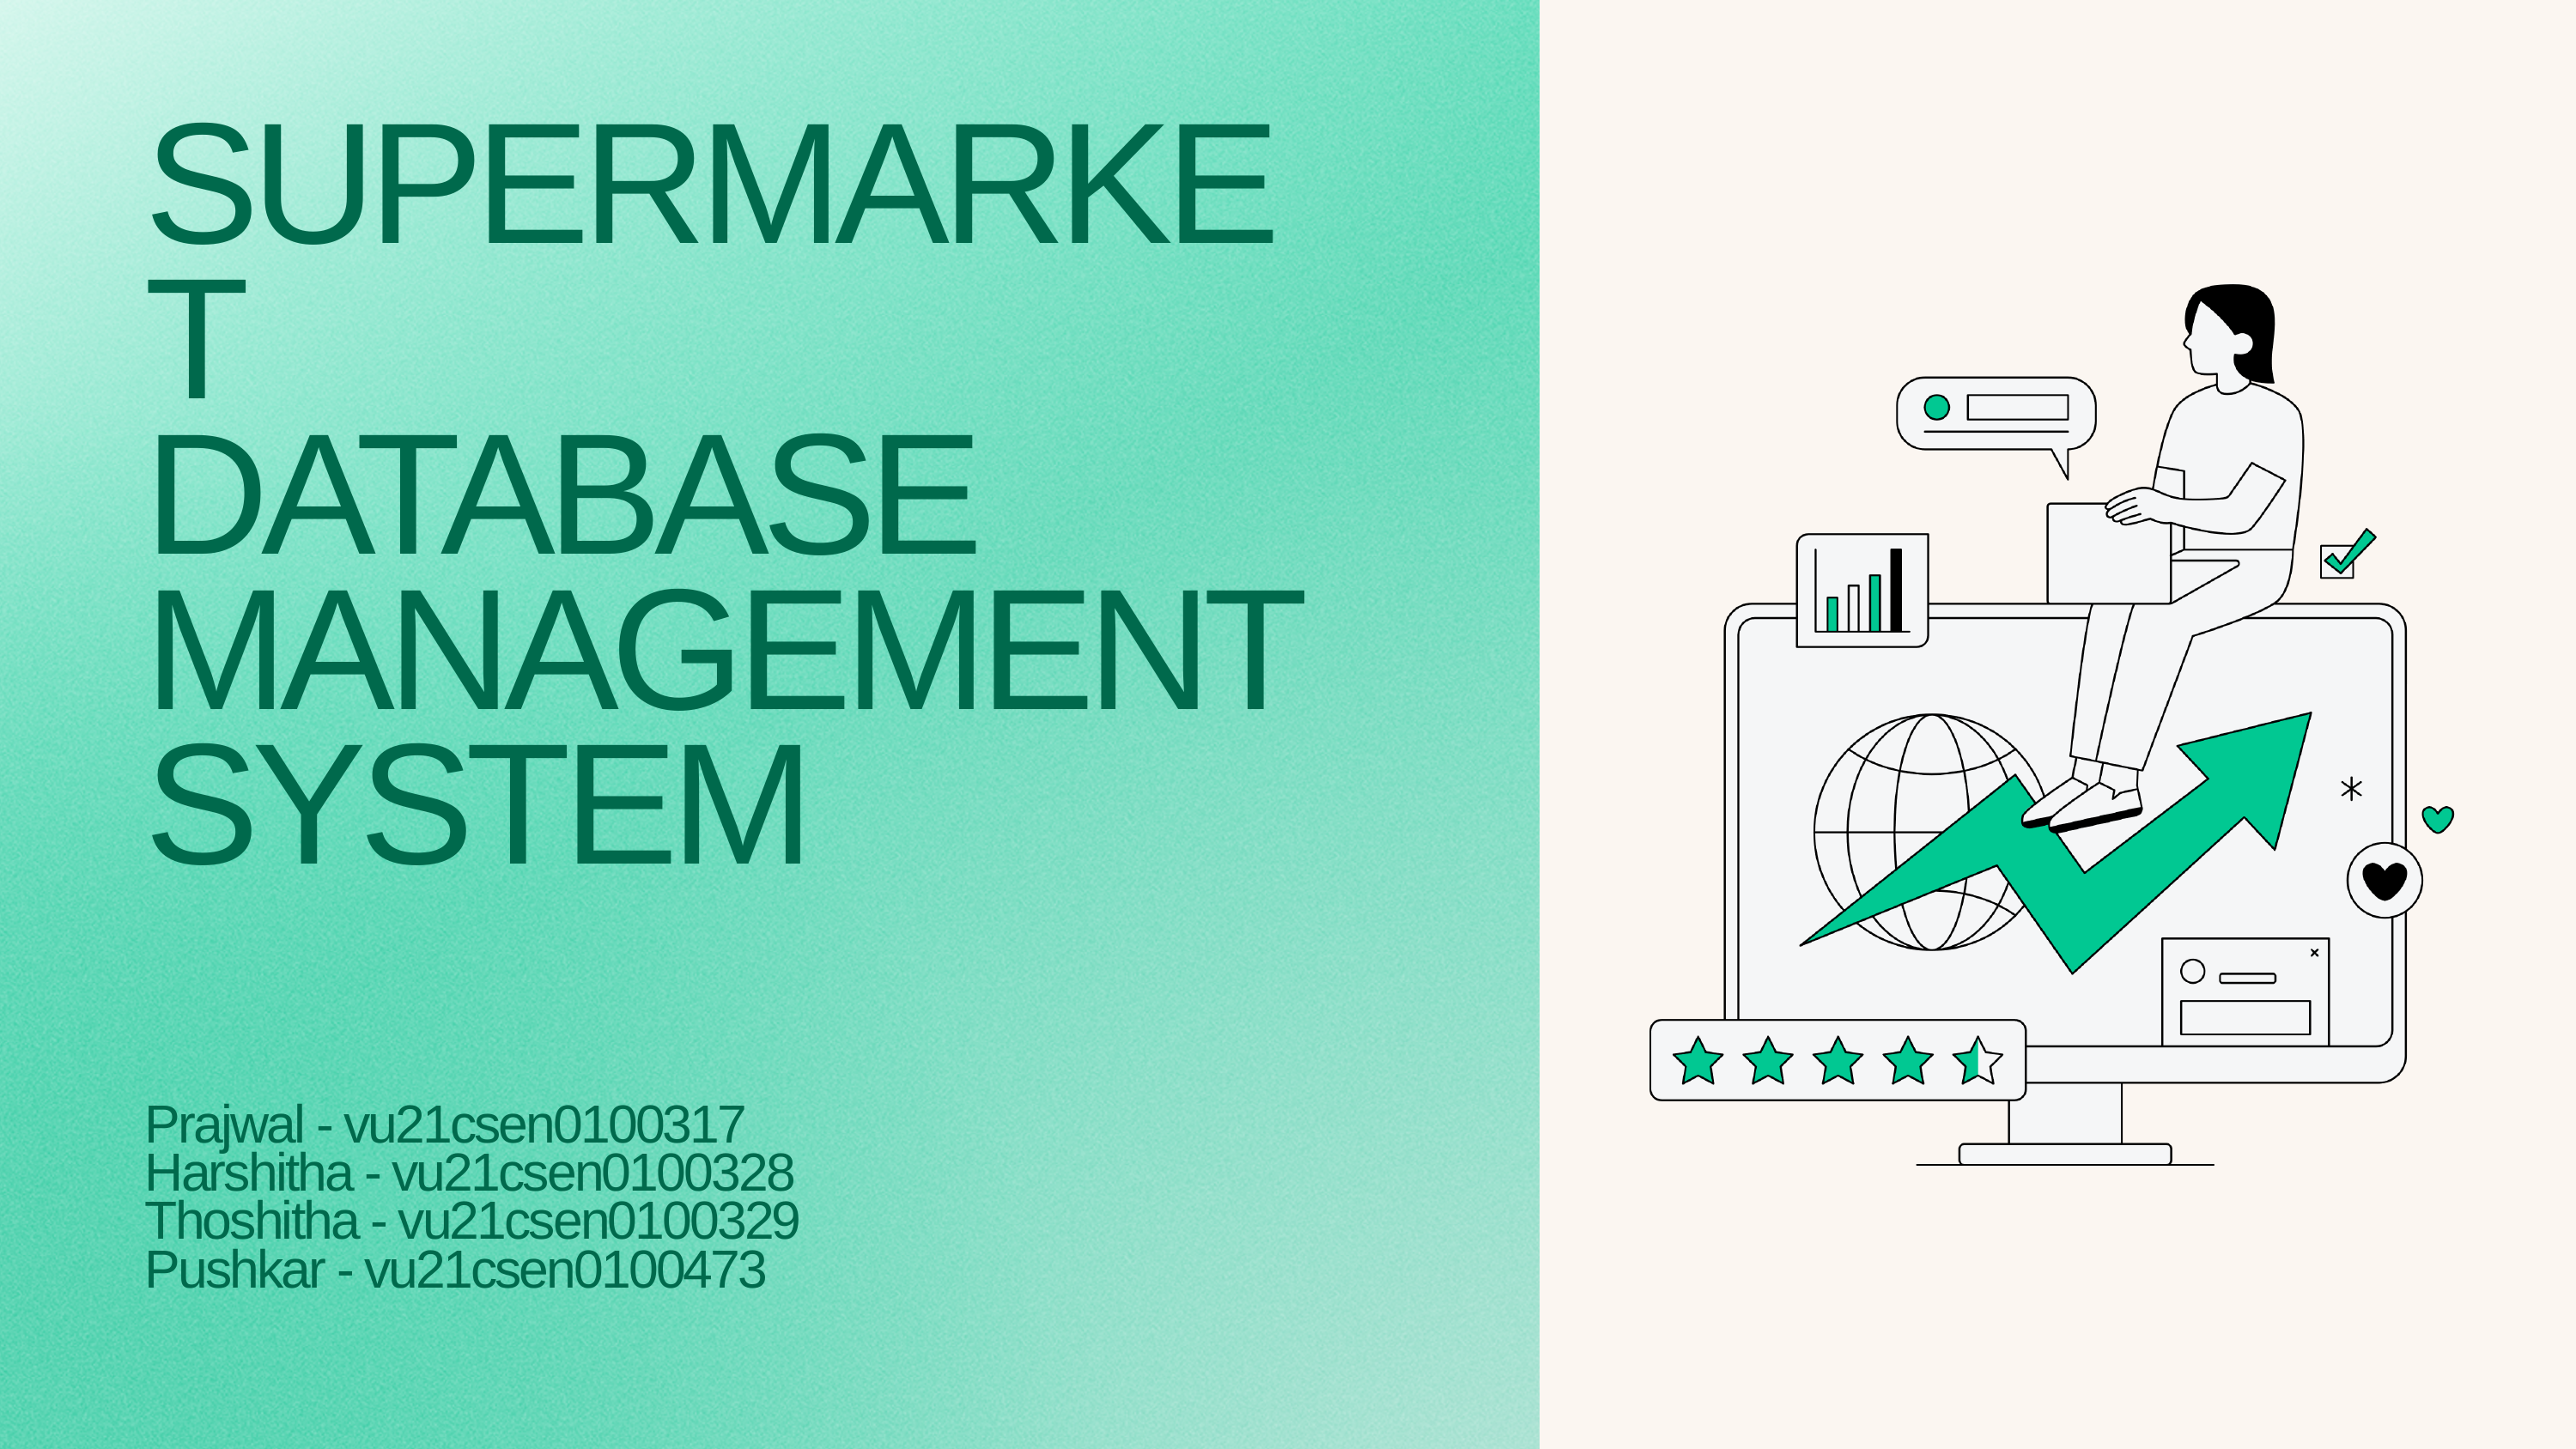

SUPERMARKET
DATABASE
MANAGEMENT
SYSTEM

Prajwal - vu21csen0100317
Harshitha - vu21csen0100328
Thoshitha - vu21csen0100329
Pushkar - vu21csen0100473